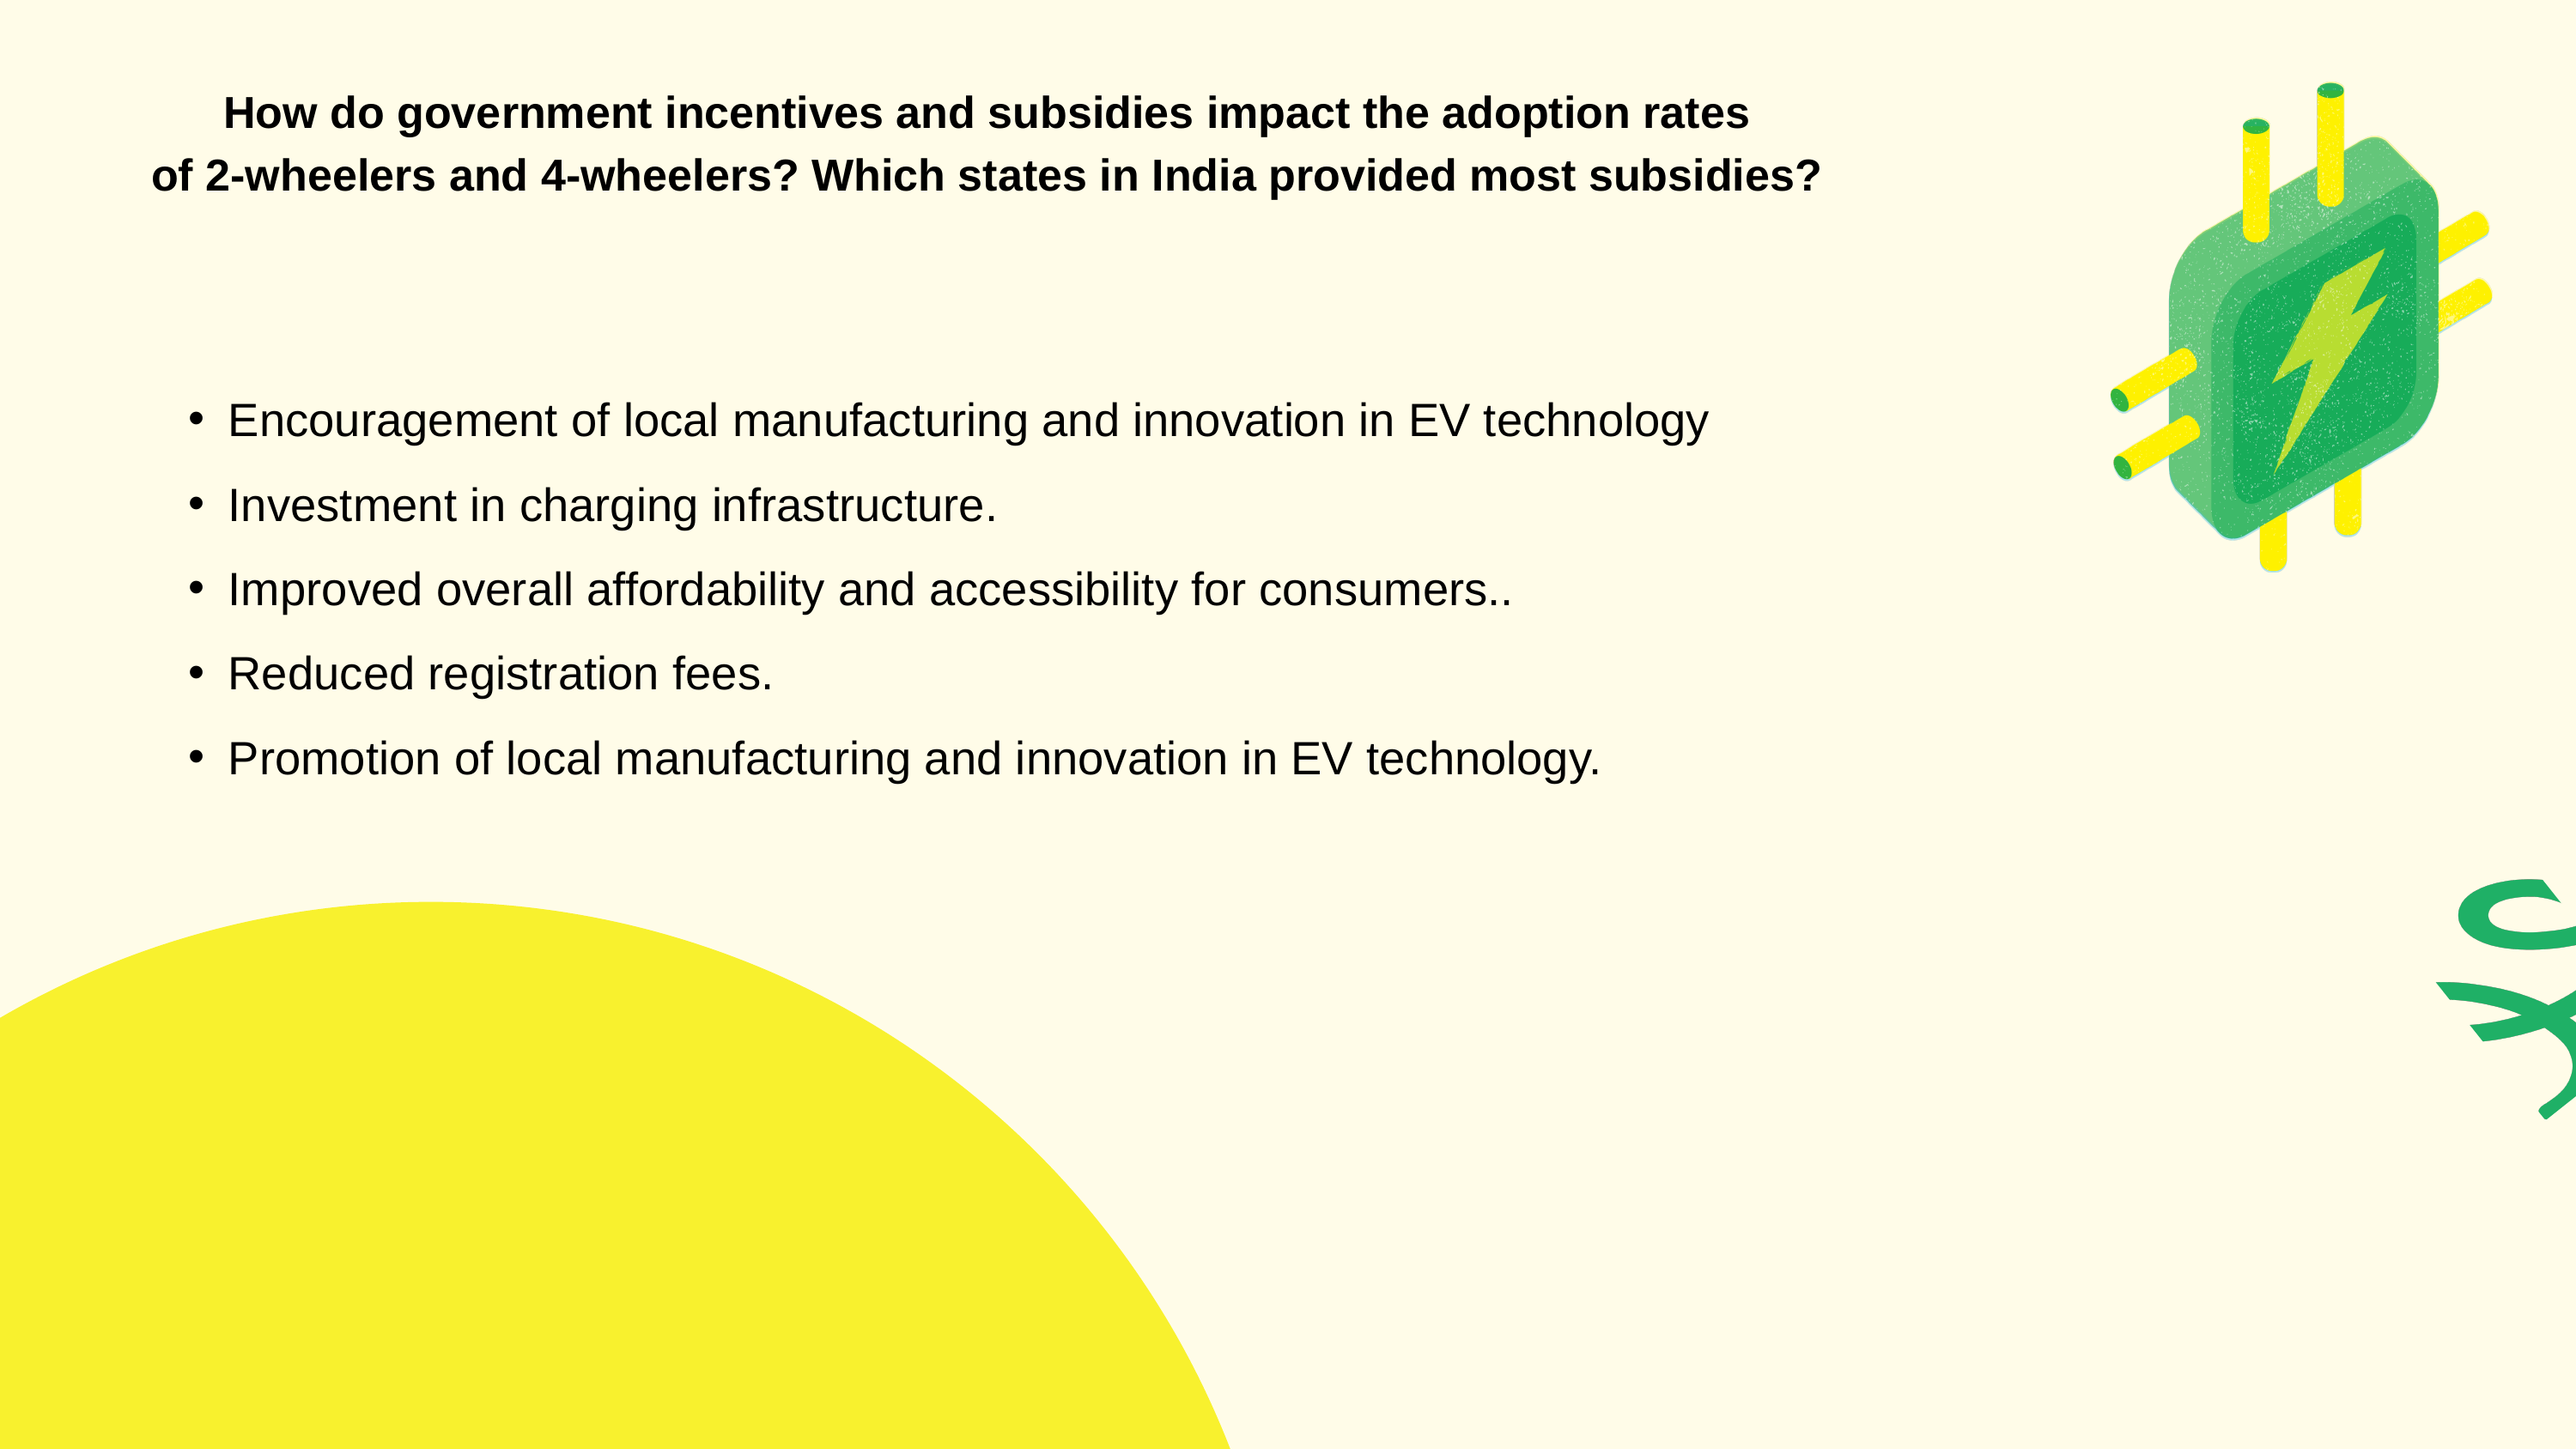

How do government incentives and subsidies impact the adoption rates
of 2-wheelers and 4-wheelers? Which states in India provided most subsidies?

Encouragement of local manufacturing and innovation in EV technology
Investment in charging infrastructure.
Improved overall affordability and accessibility for consumers..
Reduced registration fees.
Promotion of local manufacturing and innovation in EV technology.